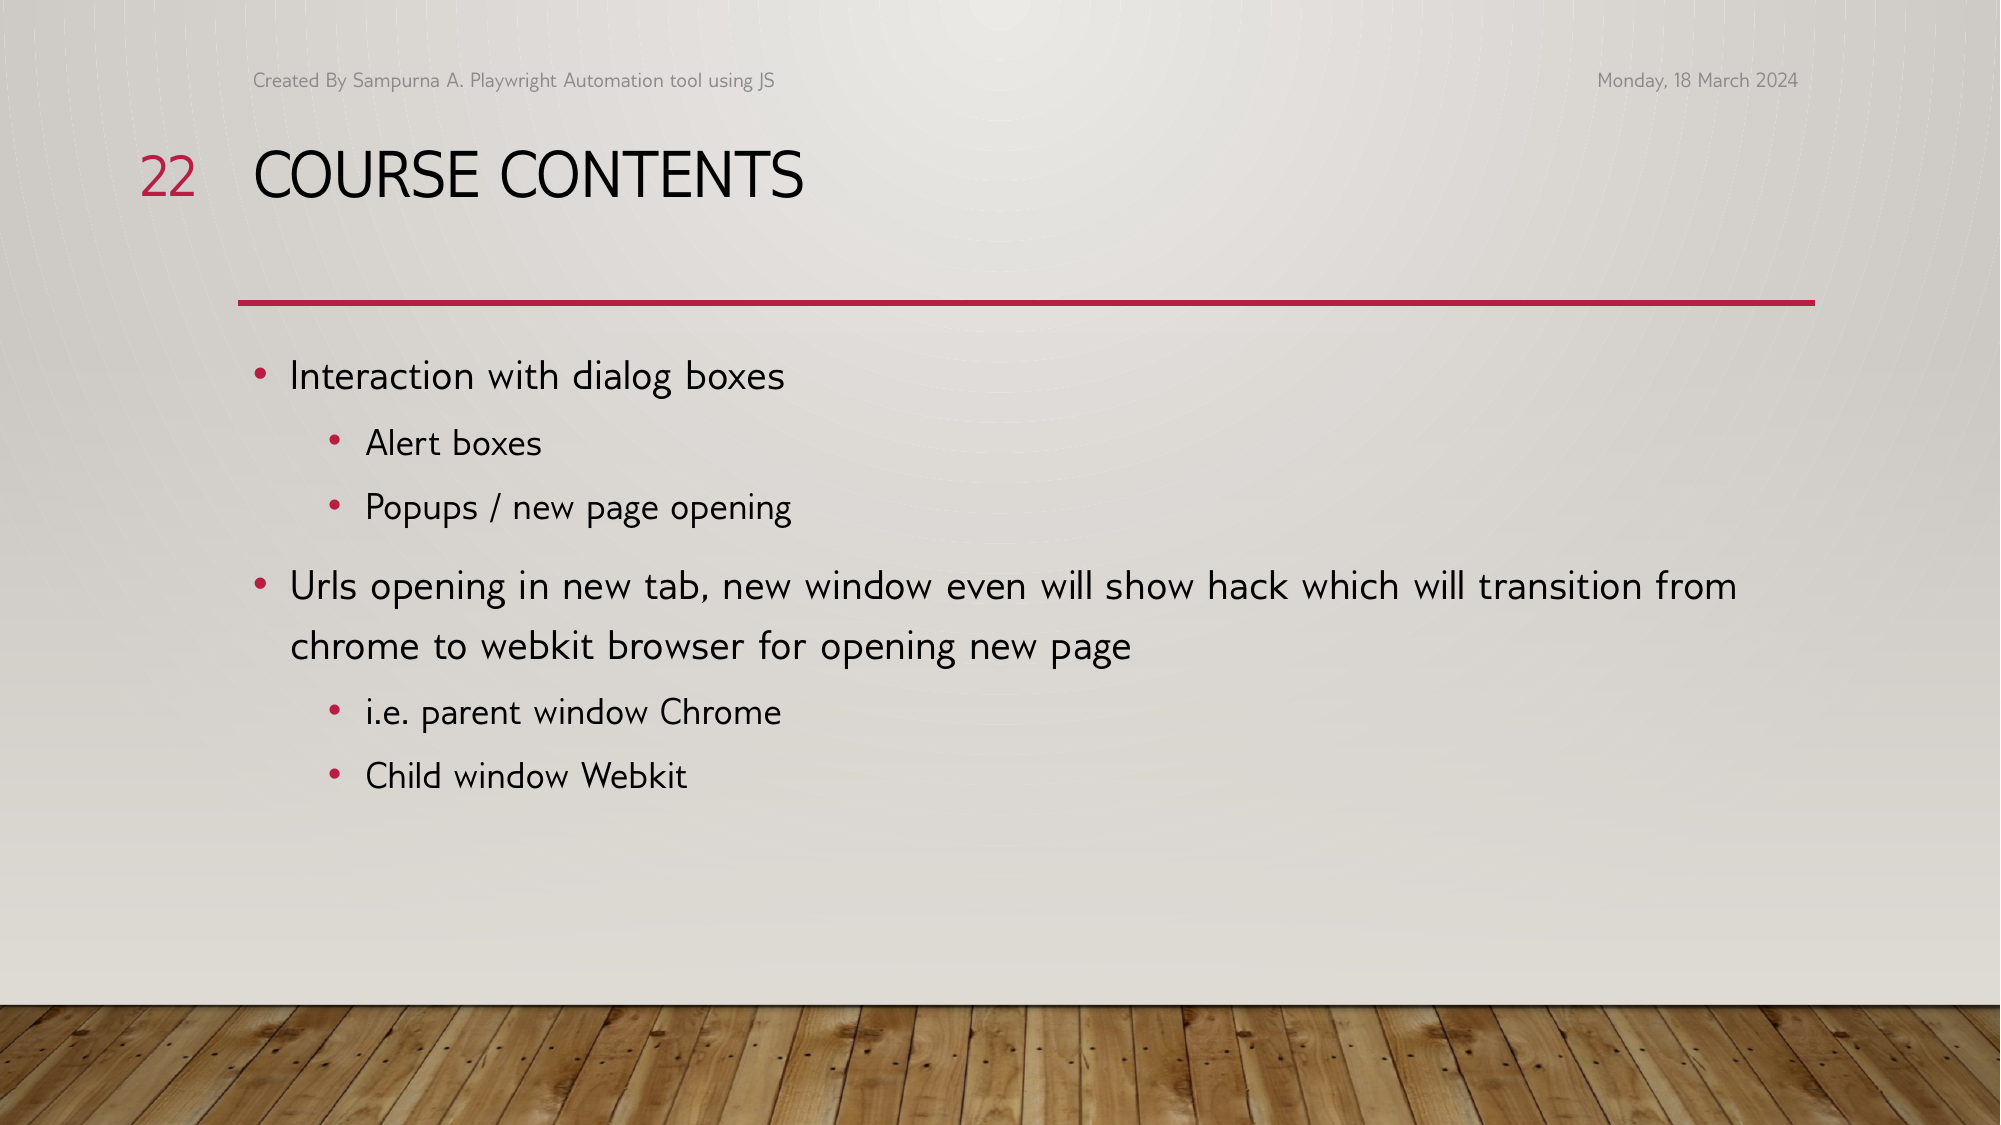

Created By Sampurna A. Playwright Automation tool using JS
Monday, 18 March 2024
22
# Course contents
Interaction with dialog boxes
Alert boxes
Popups / new page opening
Urls opening in new tab, new window even will show hack which will transition from chrome to webkit browser for opening new page
i.e. parent window Chrome
Child window Webkit